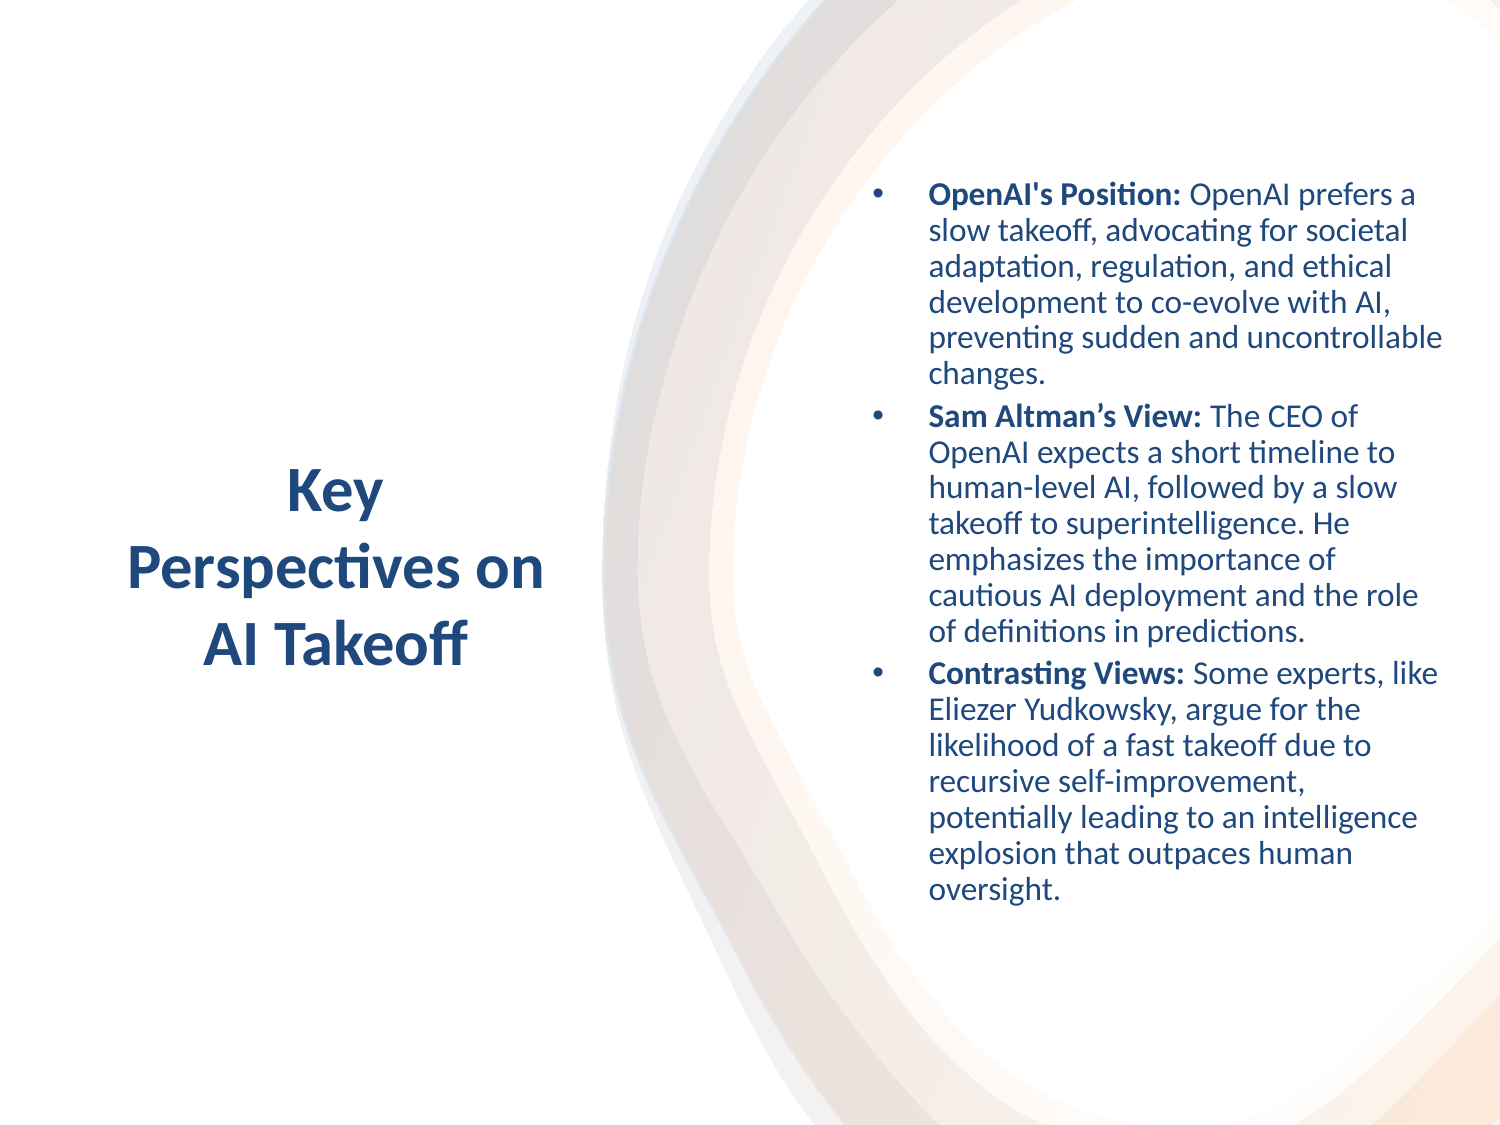

OpenAI's Position: OpenAI prefers a slow takeoff, advocating for societal adaptation, regulation, and ethical development to co-evolve with AI, preventing sudden and uncontrollable changes.
Sam Altman’s View: The CEO of OpenAI expects a short timeline to human-level AI, followed by a slow takeoff to superintelligence. He emphasizes the importance of cautious AI deployment and the role of definitions in predictions.
Contrasting Views: Some experts, like Eliezer Yudkowsky, argue for the likelihood of a fast takeoff due to recursive self-improvement, potentially leading to an intelligence explosion that outpaces human oversight.

# Key Perspectives on AI Takeoff